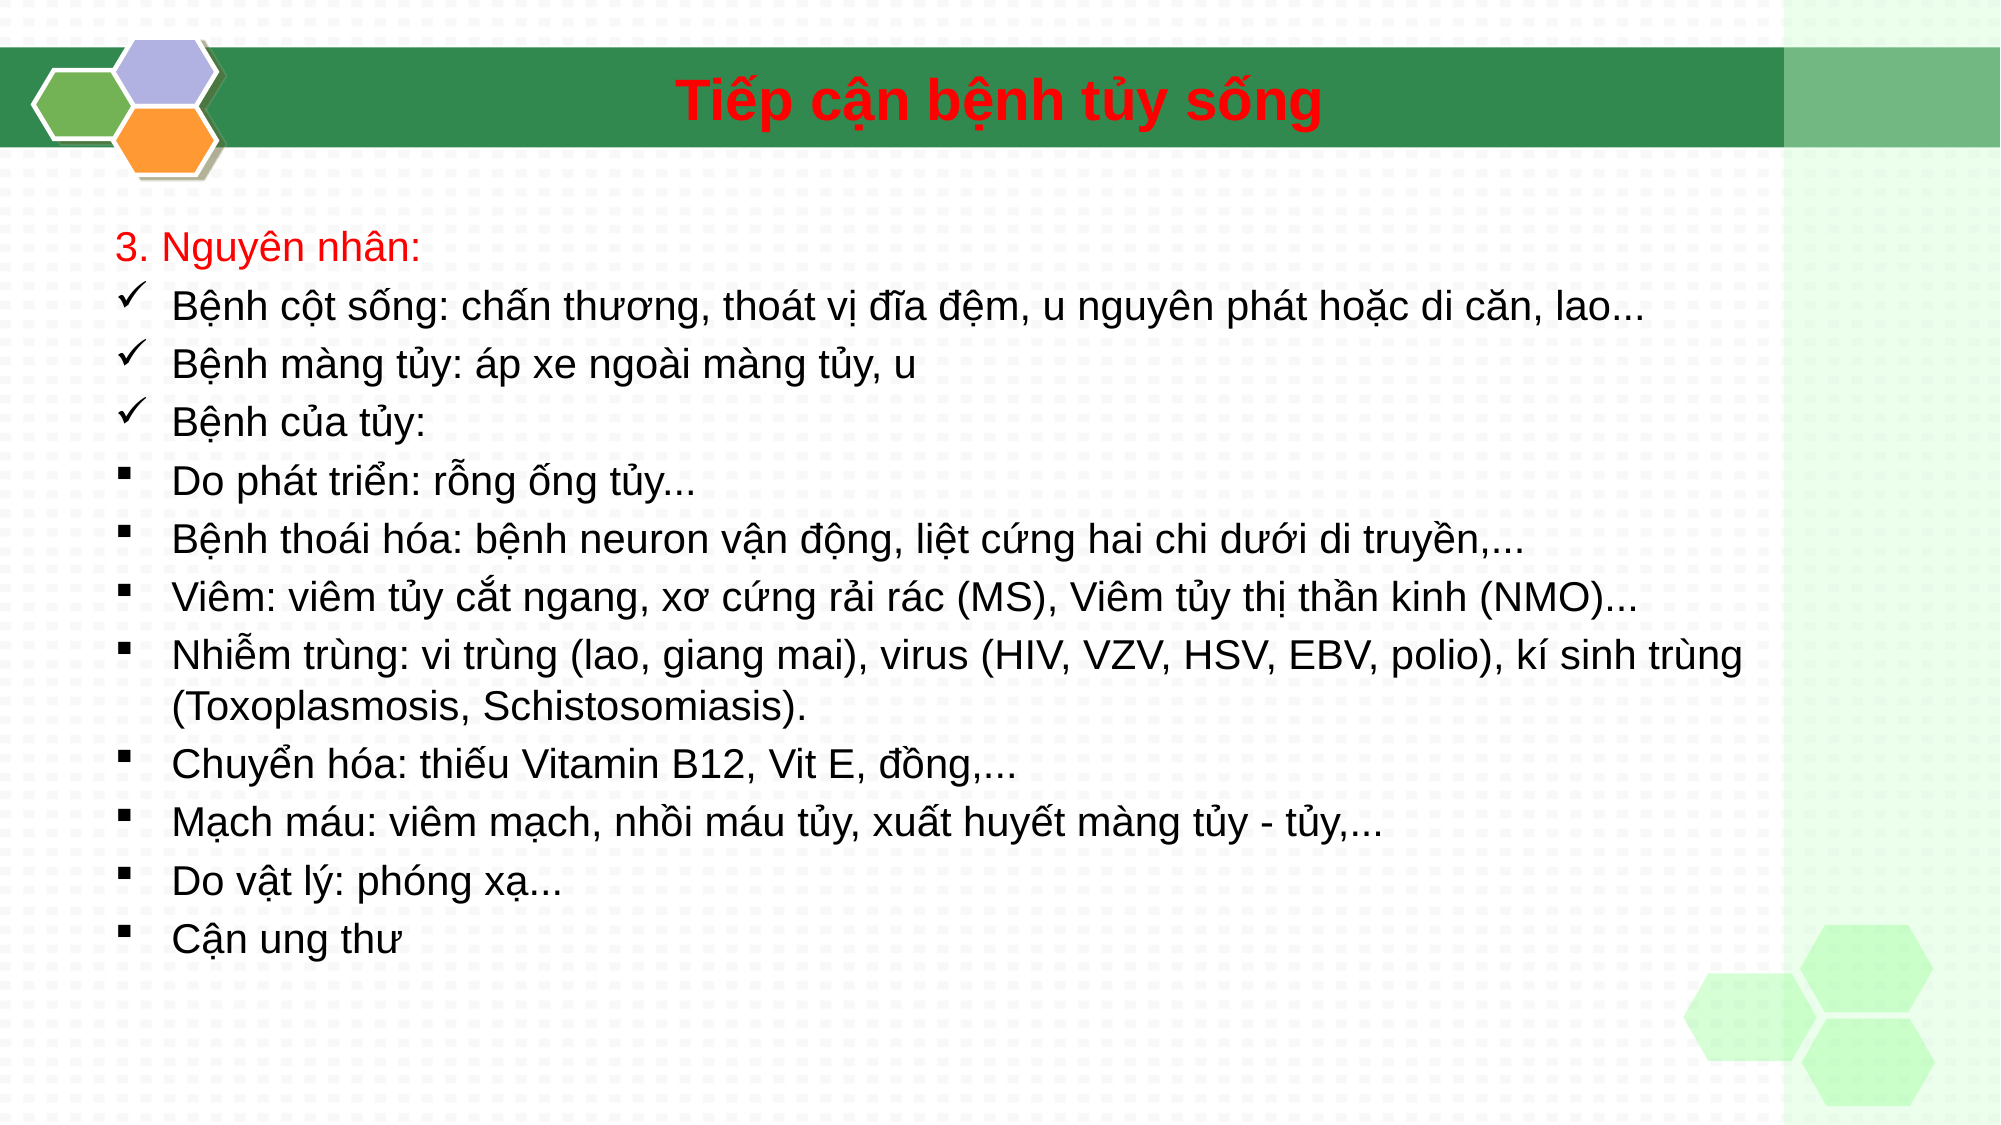

# Tiếp cận bệnh tủy sống
3. Nguyên nhân:
Bệnh cột sống: chấn thương, thoát vị đĩa đệm, u nguyên phát hoặc di căn, lao...
Bệnh màng tủy: áp xe ngoài màng tủy, u
Bệnh của tủy:
Do phát triển: rỗng ống tủy...
Bệnh thoái hóa: bệnh neuron vận động, liệt cứng hai chi dưới di truyền,...
Viêm: viêm tủy cắt ngang, xơ cứng rải rác (MS), Viêm tủy thị thần kinh (NMO)...
Nhiễm trùng: vi trùng (lao, giang mai), virus (HIV, VZV, HSV, EBV, polio), kí sinh trùng (Toxoplasmosis, Schistosomiasis).
Chuyển hóa: thiếu Vitamin B12, Vit E, đồng,...
Mạch máu: viêm mạch, nhồi máu tủy, xuất huyết màng tủy - tủy,...
Do vật lý: phóng xạ...
Cận ung thư